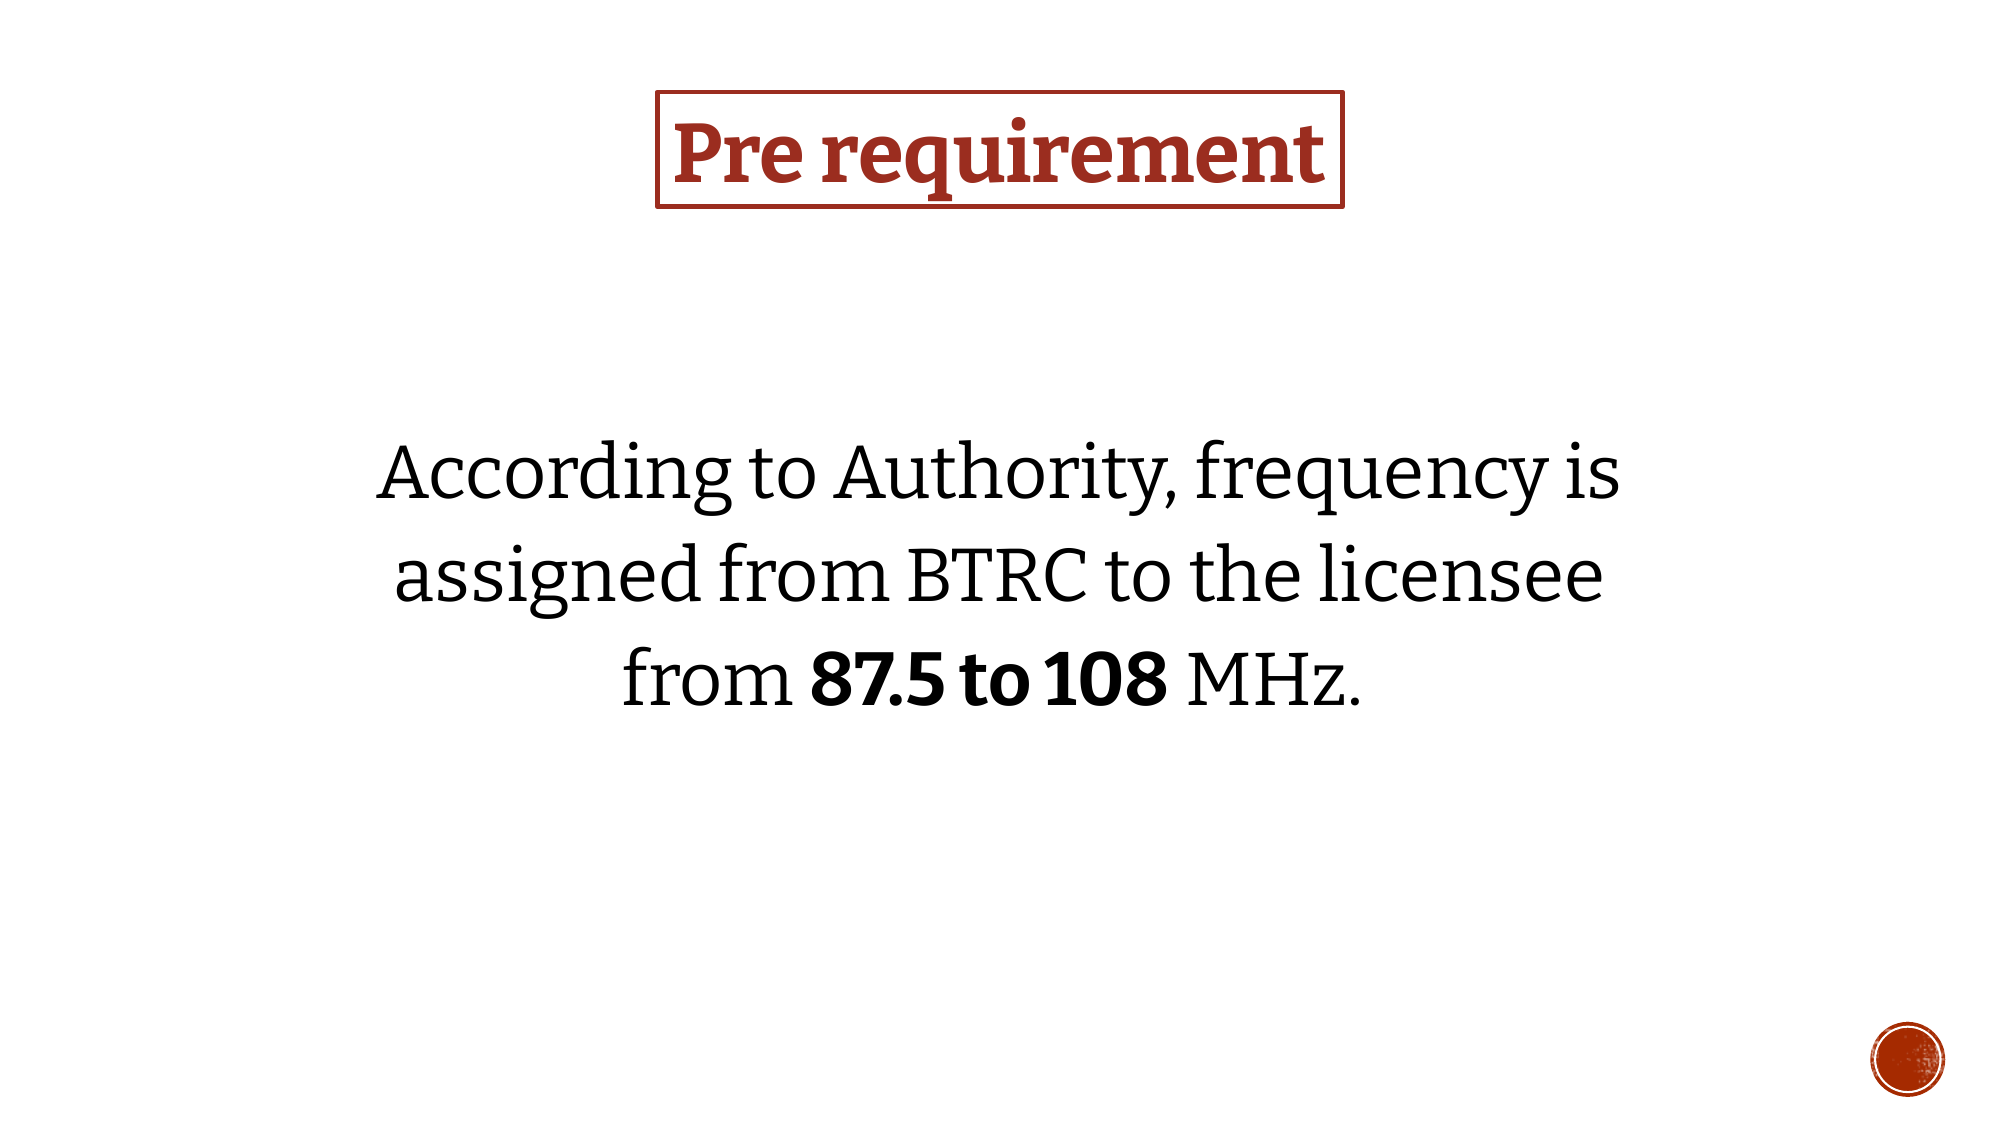

Pre requirement
According to Authority, frequency is assigned from BTRC to the licensee from 87.5 to 108 MHz.